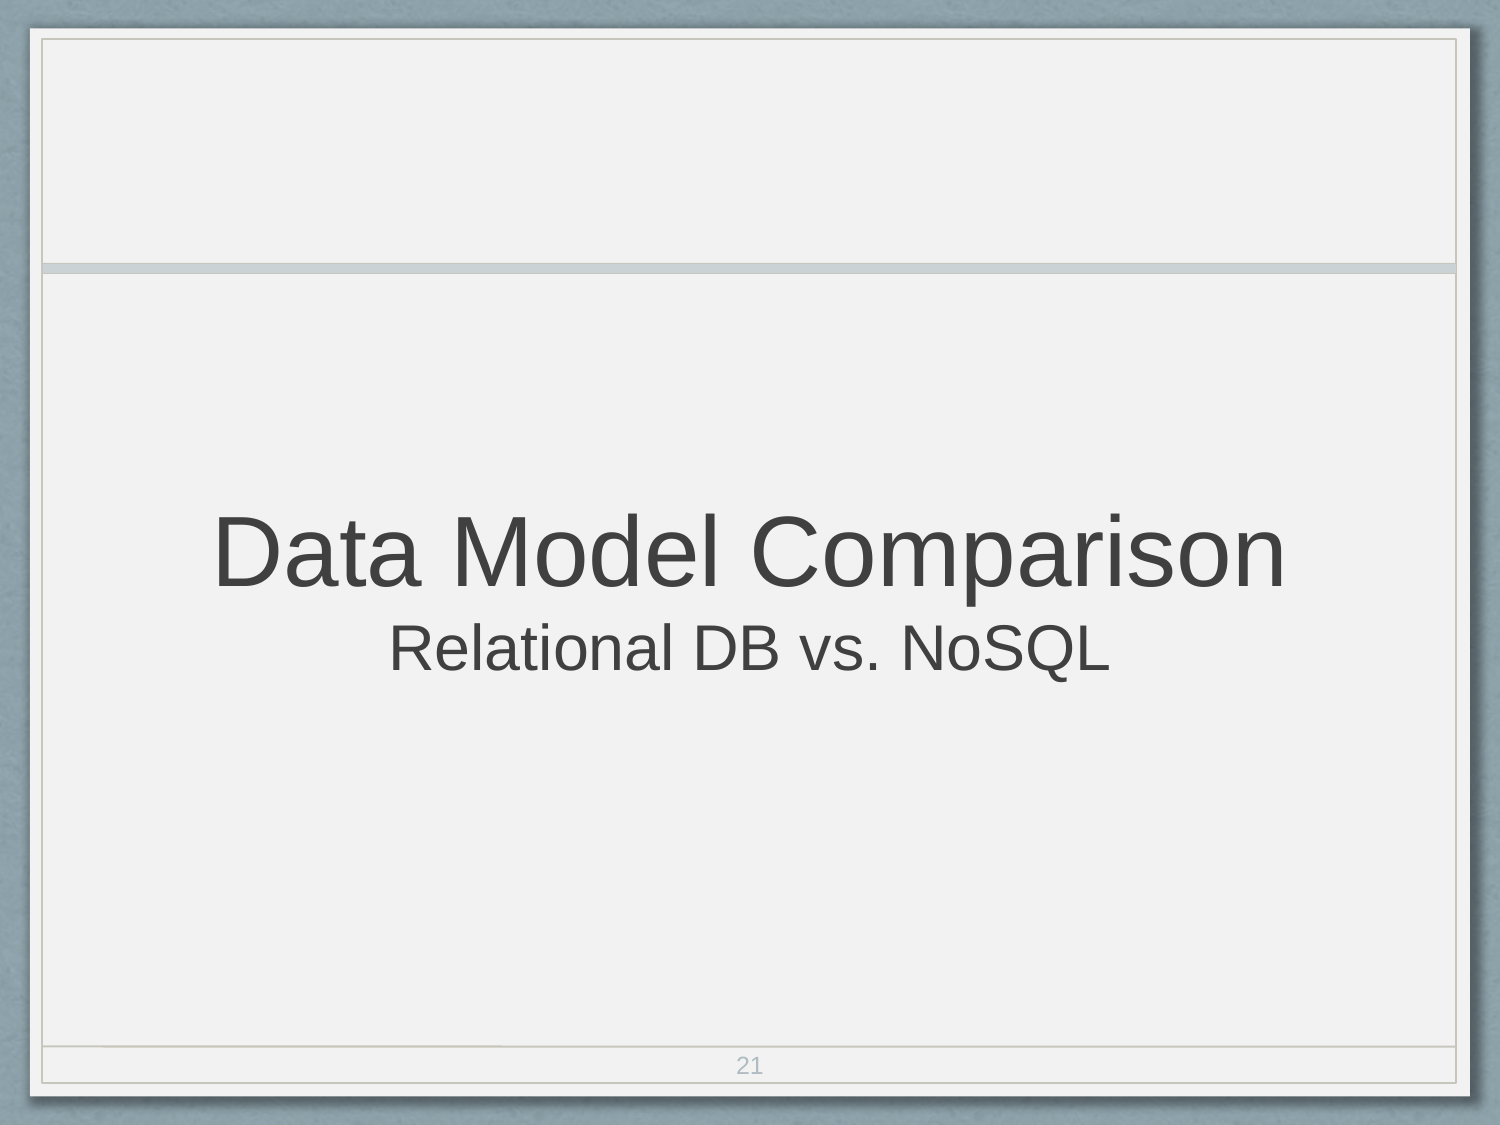

# Data Model Comparison Relational DB vs. NoSQL
21